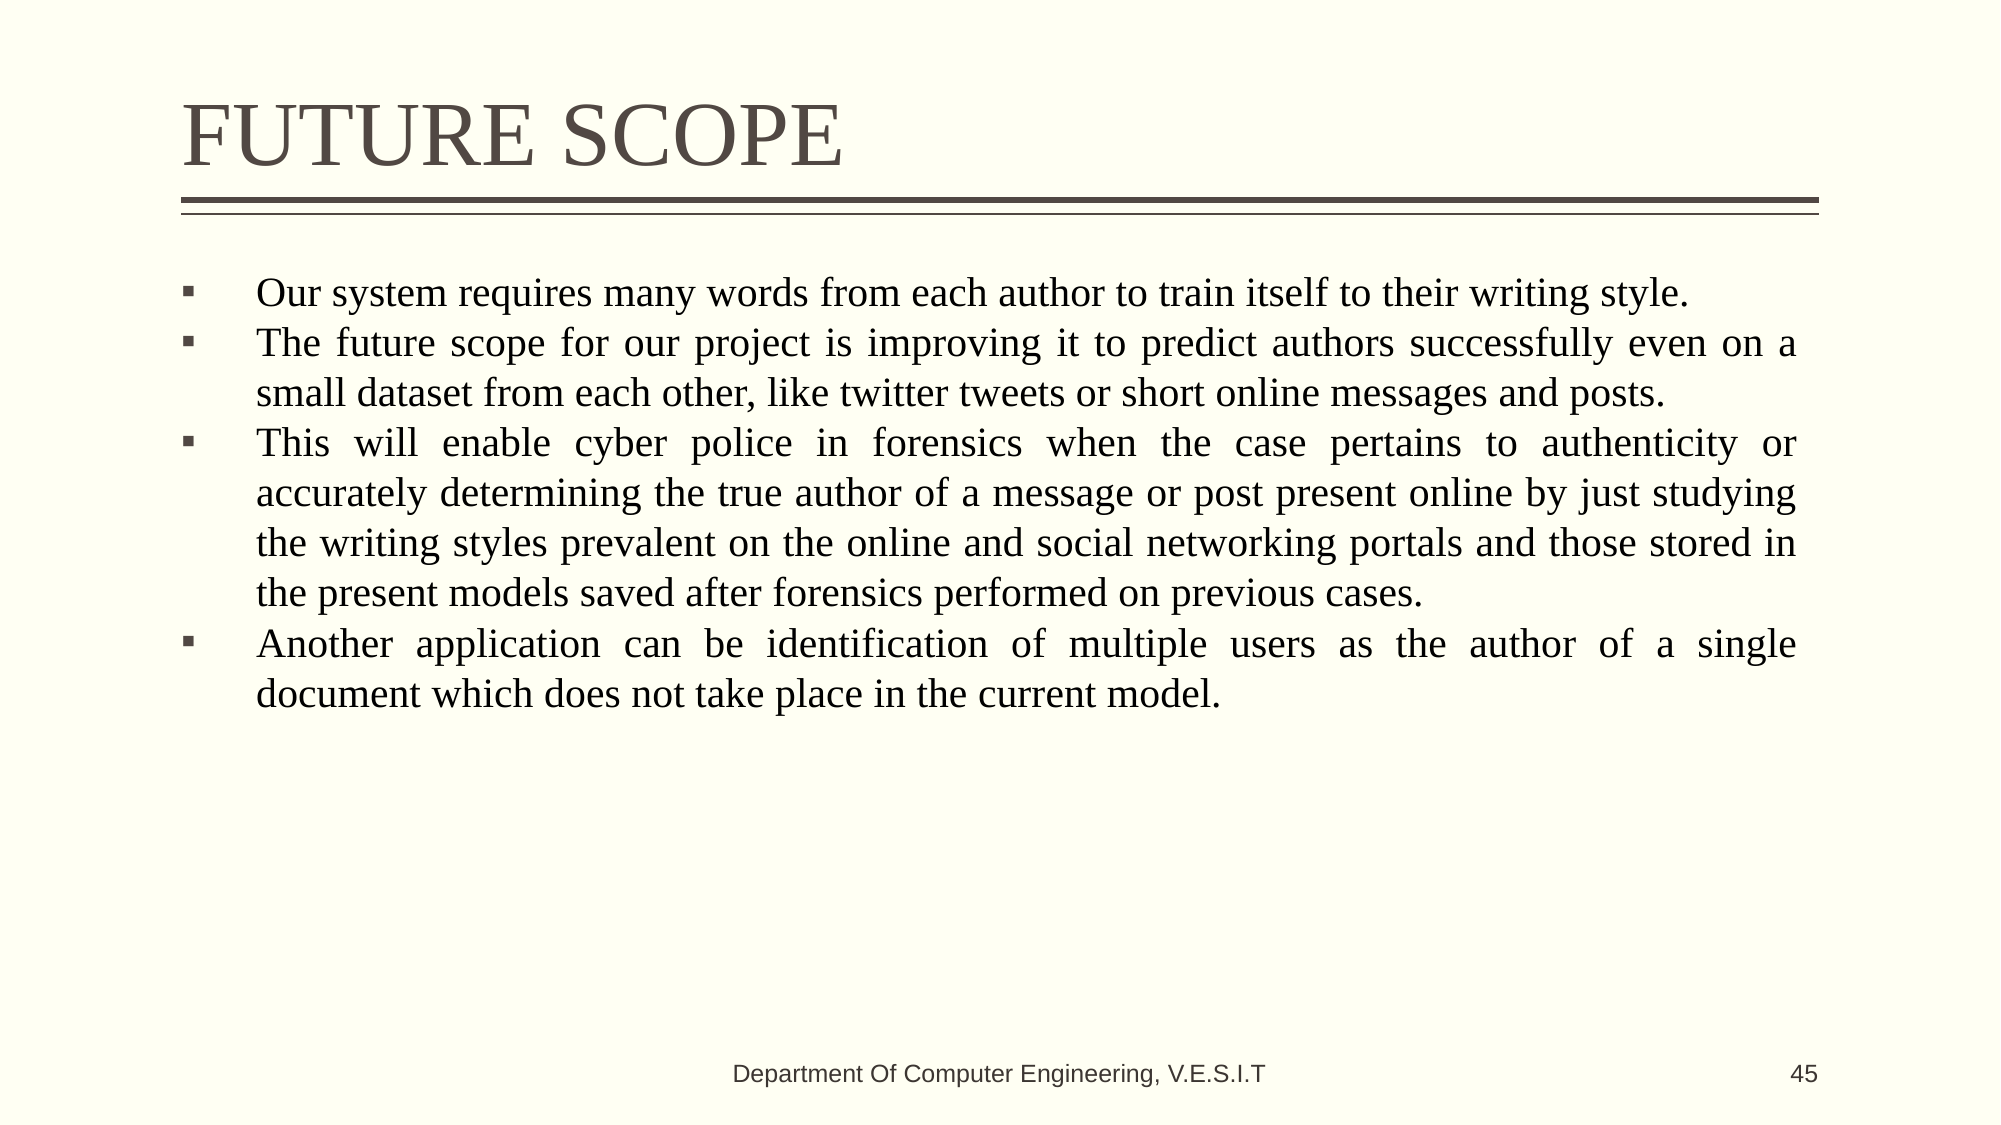

# FUTURE SCOPE
Our system requires many words from each author to train itself to their writing style.
The future scope for our project is improving it to predict authors successfully even on a small dataset from each other, like twitter tweets or short online messages and posts.
This will enable cyber police in forensics when the case pertains to authenticity or accurately determining the true author of a message or post present online by just studying the writing styles prevalent on the online and social networking portals and those stored in the present models saved after forensics performed on previous cases.
Another application can be identification of multiple users as the author of a single document which does not take place in the current model.
Department Of Computer Engineering, V.E.S.I.T
45